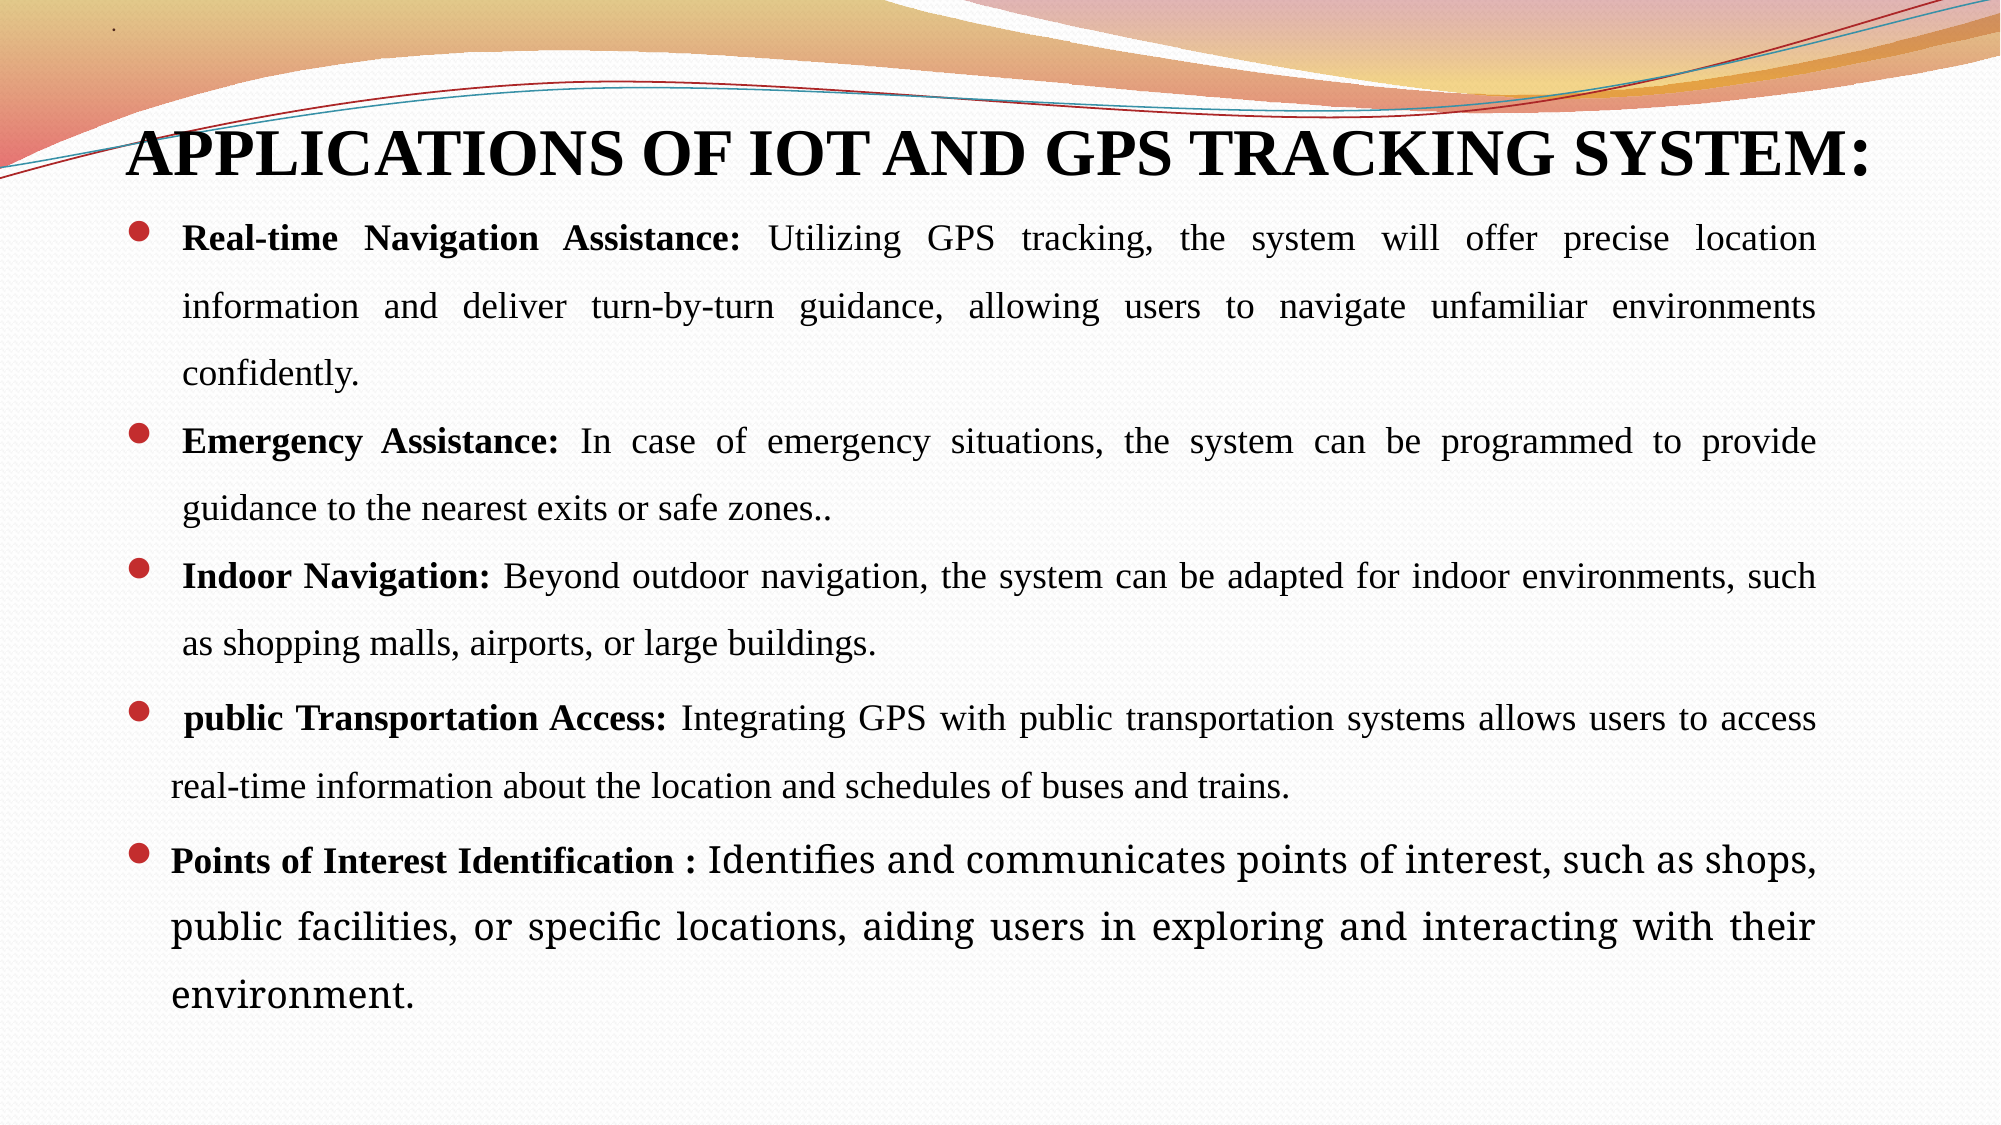

# .
APPLICATIONS OF IOT AND GPS TRACKING SYSTEM:
Real-time Navigation Assistance: Utilizing GPS tracking, the system will offer precise location information and deliver turn-by-turn guidance, allowing users to navigate unfamiliar environments confidently.
Emergency Assistance: In case of emergency situations, the system can be programmed to provide guidance to the nearest exits or safe zones..
Indoor Navigation: Beyond outdoor navigation, the system can be adapted for indoor environments, such as shopping malls, airports, or large buildings.
 public Transportation Access: Integrating GPS with public transportation systems allows users to access real-time information about the location and schedules of buses and trains.
Points of Interest Identification : Identifies and communicates points of interest, such as shops, public facilities, or specific locations, aiding users in exploring and interacting with their environment.